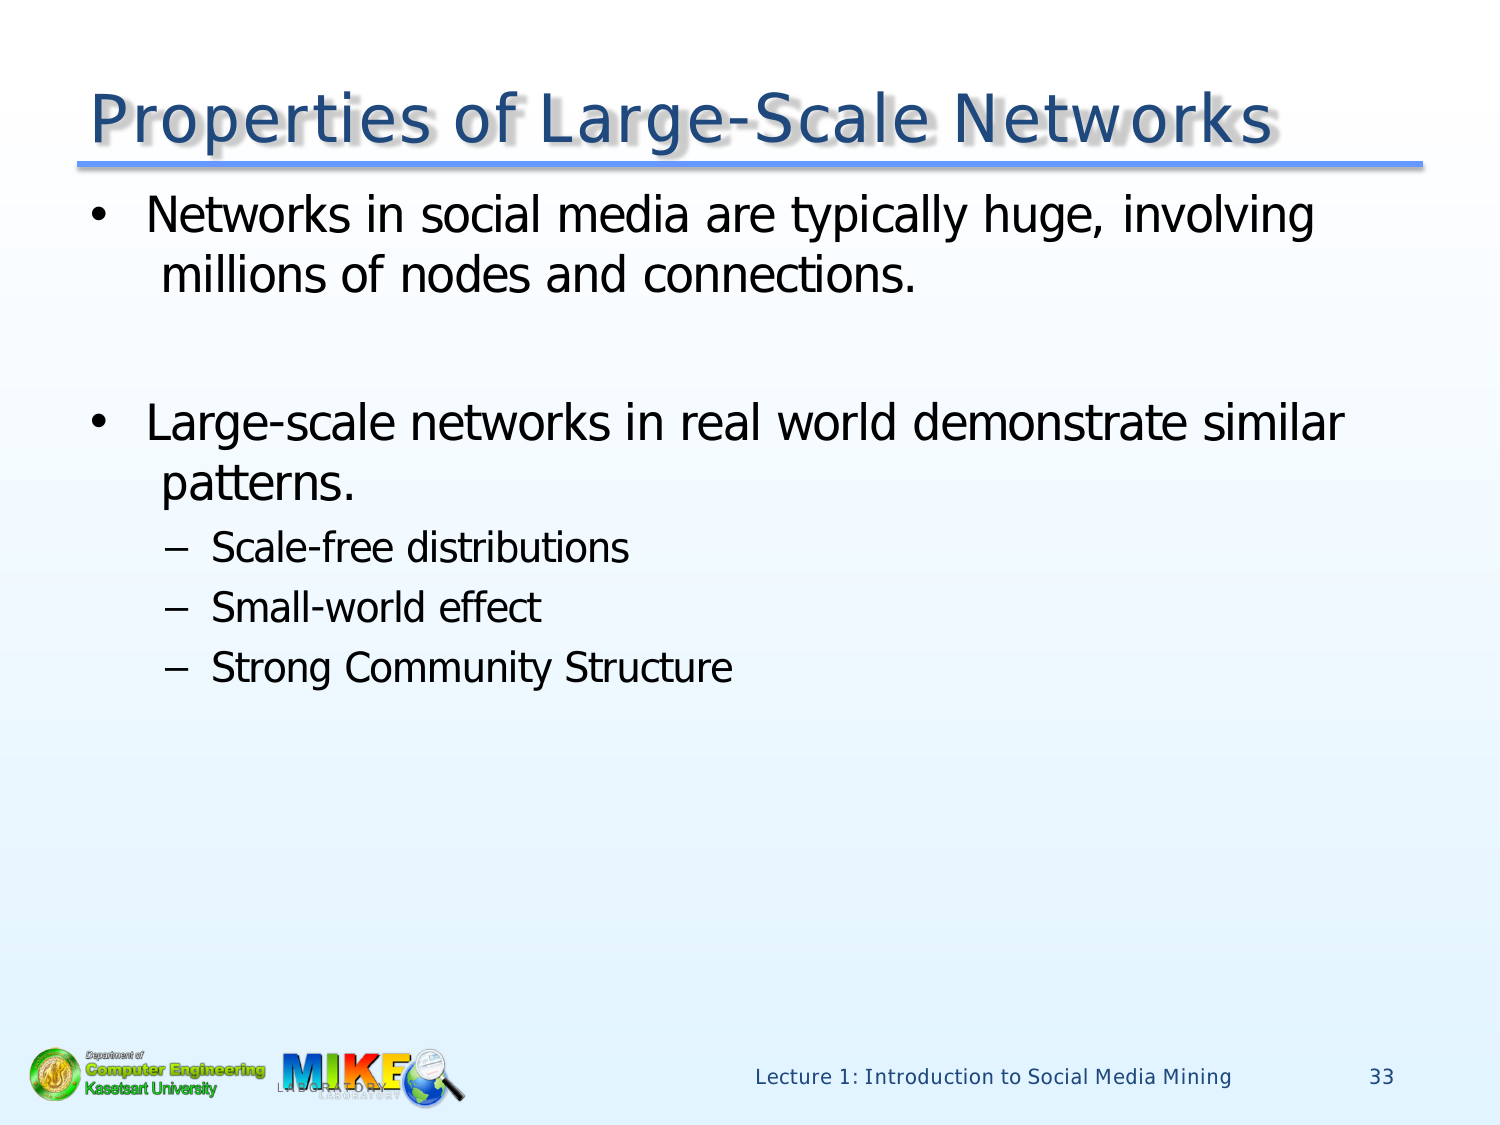

# Properties of Large-Scale Networks
Networks in social media are typically huge, involving  millions of nodes and connections.

Large-scale networks in real world demonstrate similar  patterns.
Scale-free distributions
Small-world effect
Strong Community Structure
Lecture 1: Introduction to Social Media Mining
33